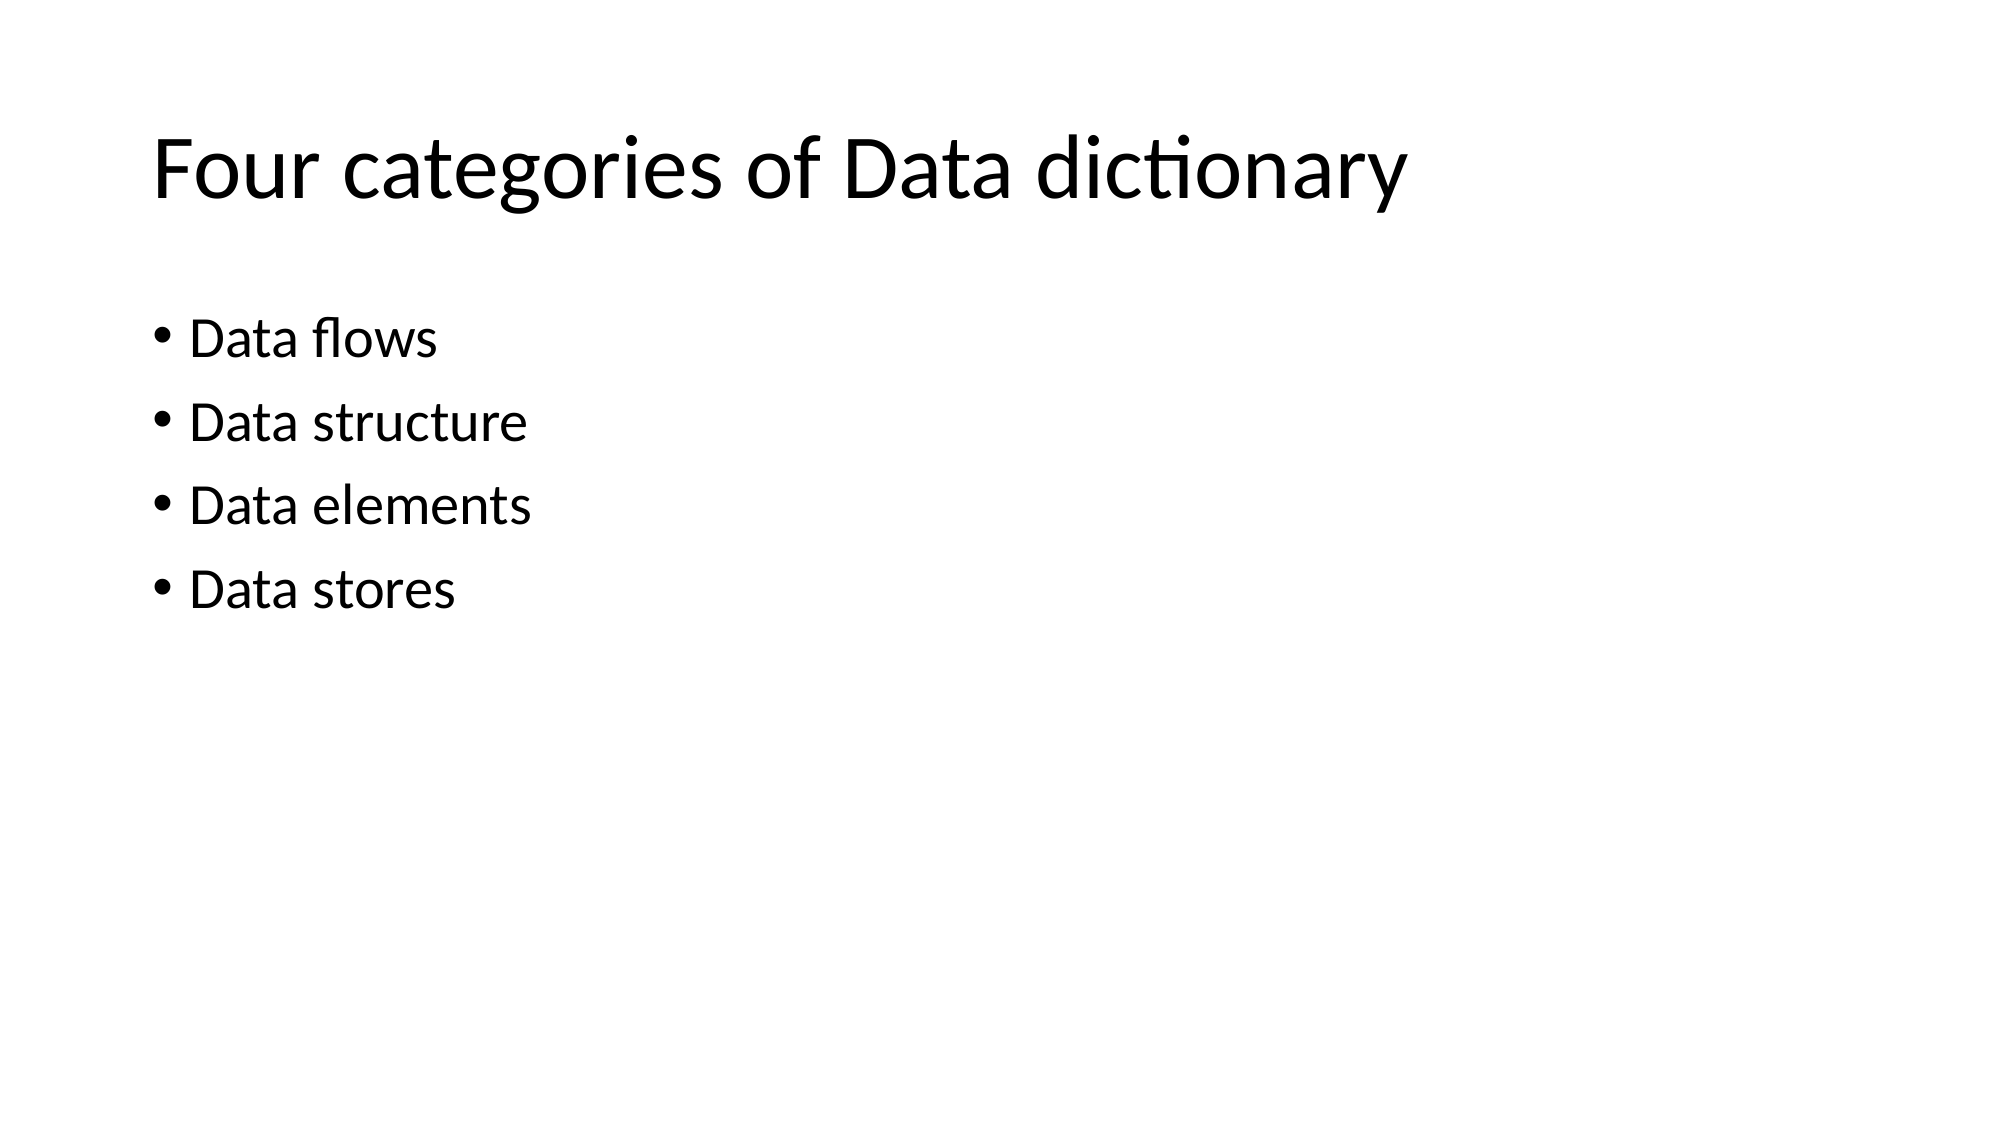

# Four categories of Data dictionary
Data flows
Data structure
Data elements
Data stores